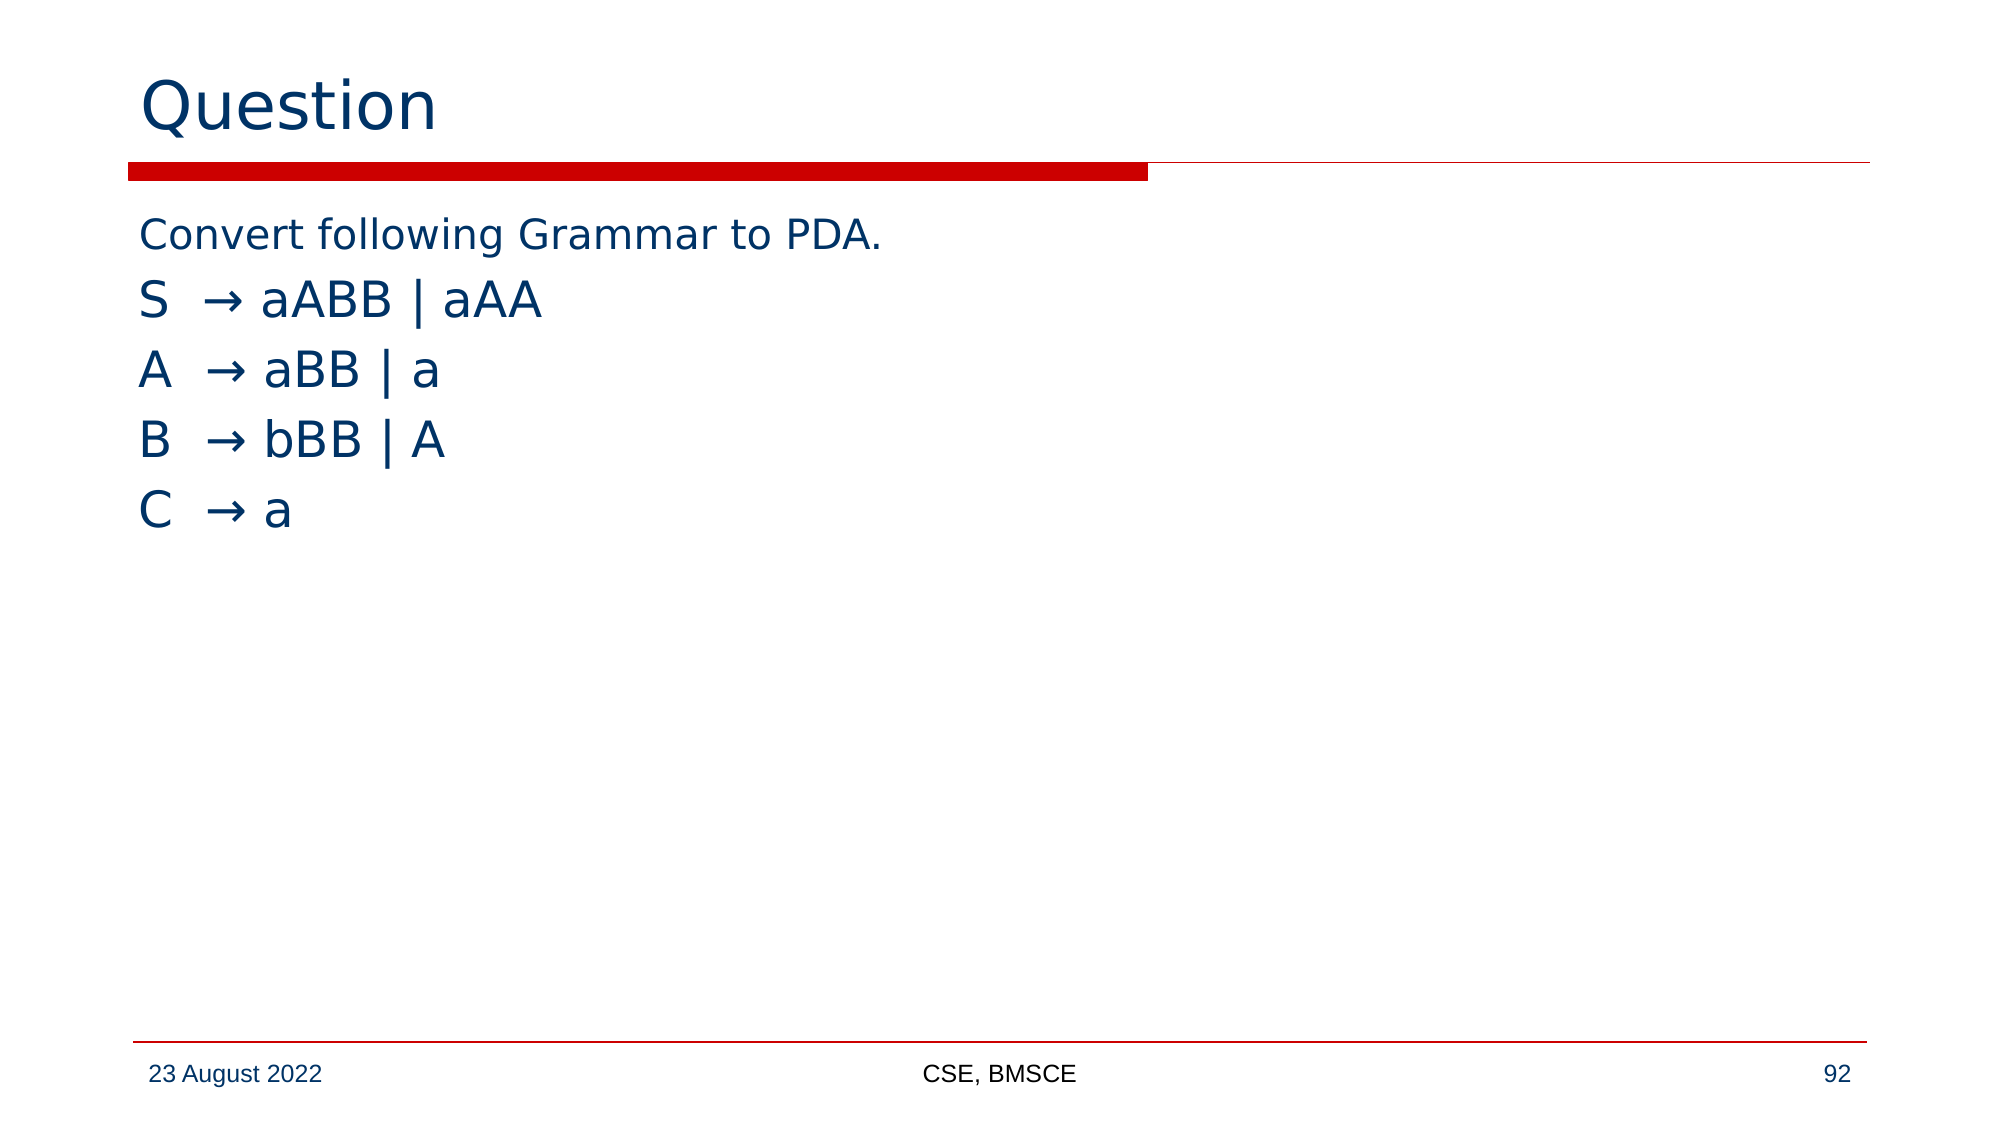

# Question
Convert following Grammar to PDA.
S  → aABB | aAA
A  → aBB | a
B  → bBB | A
C  → a
CSE, BMSCE
92
23 August 2022